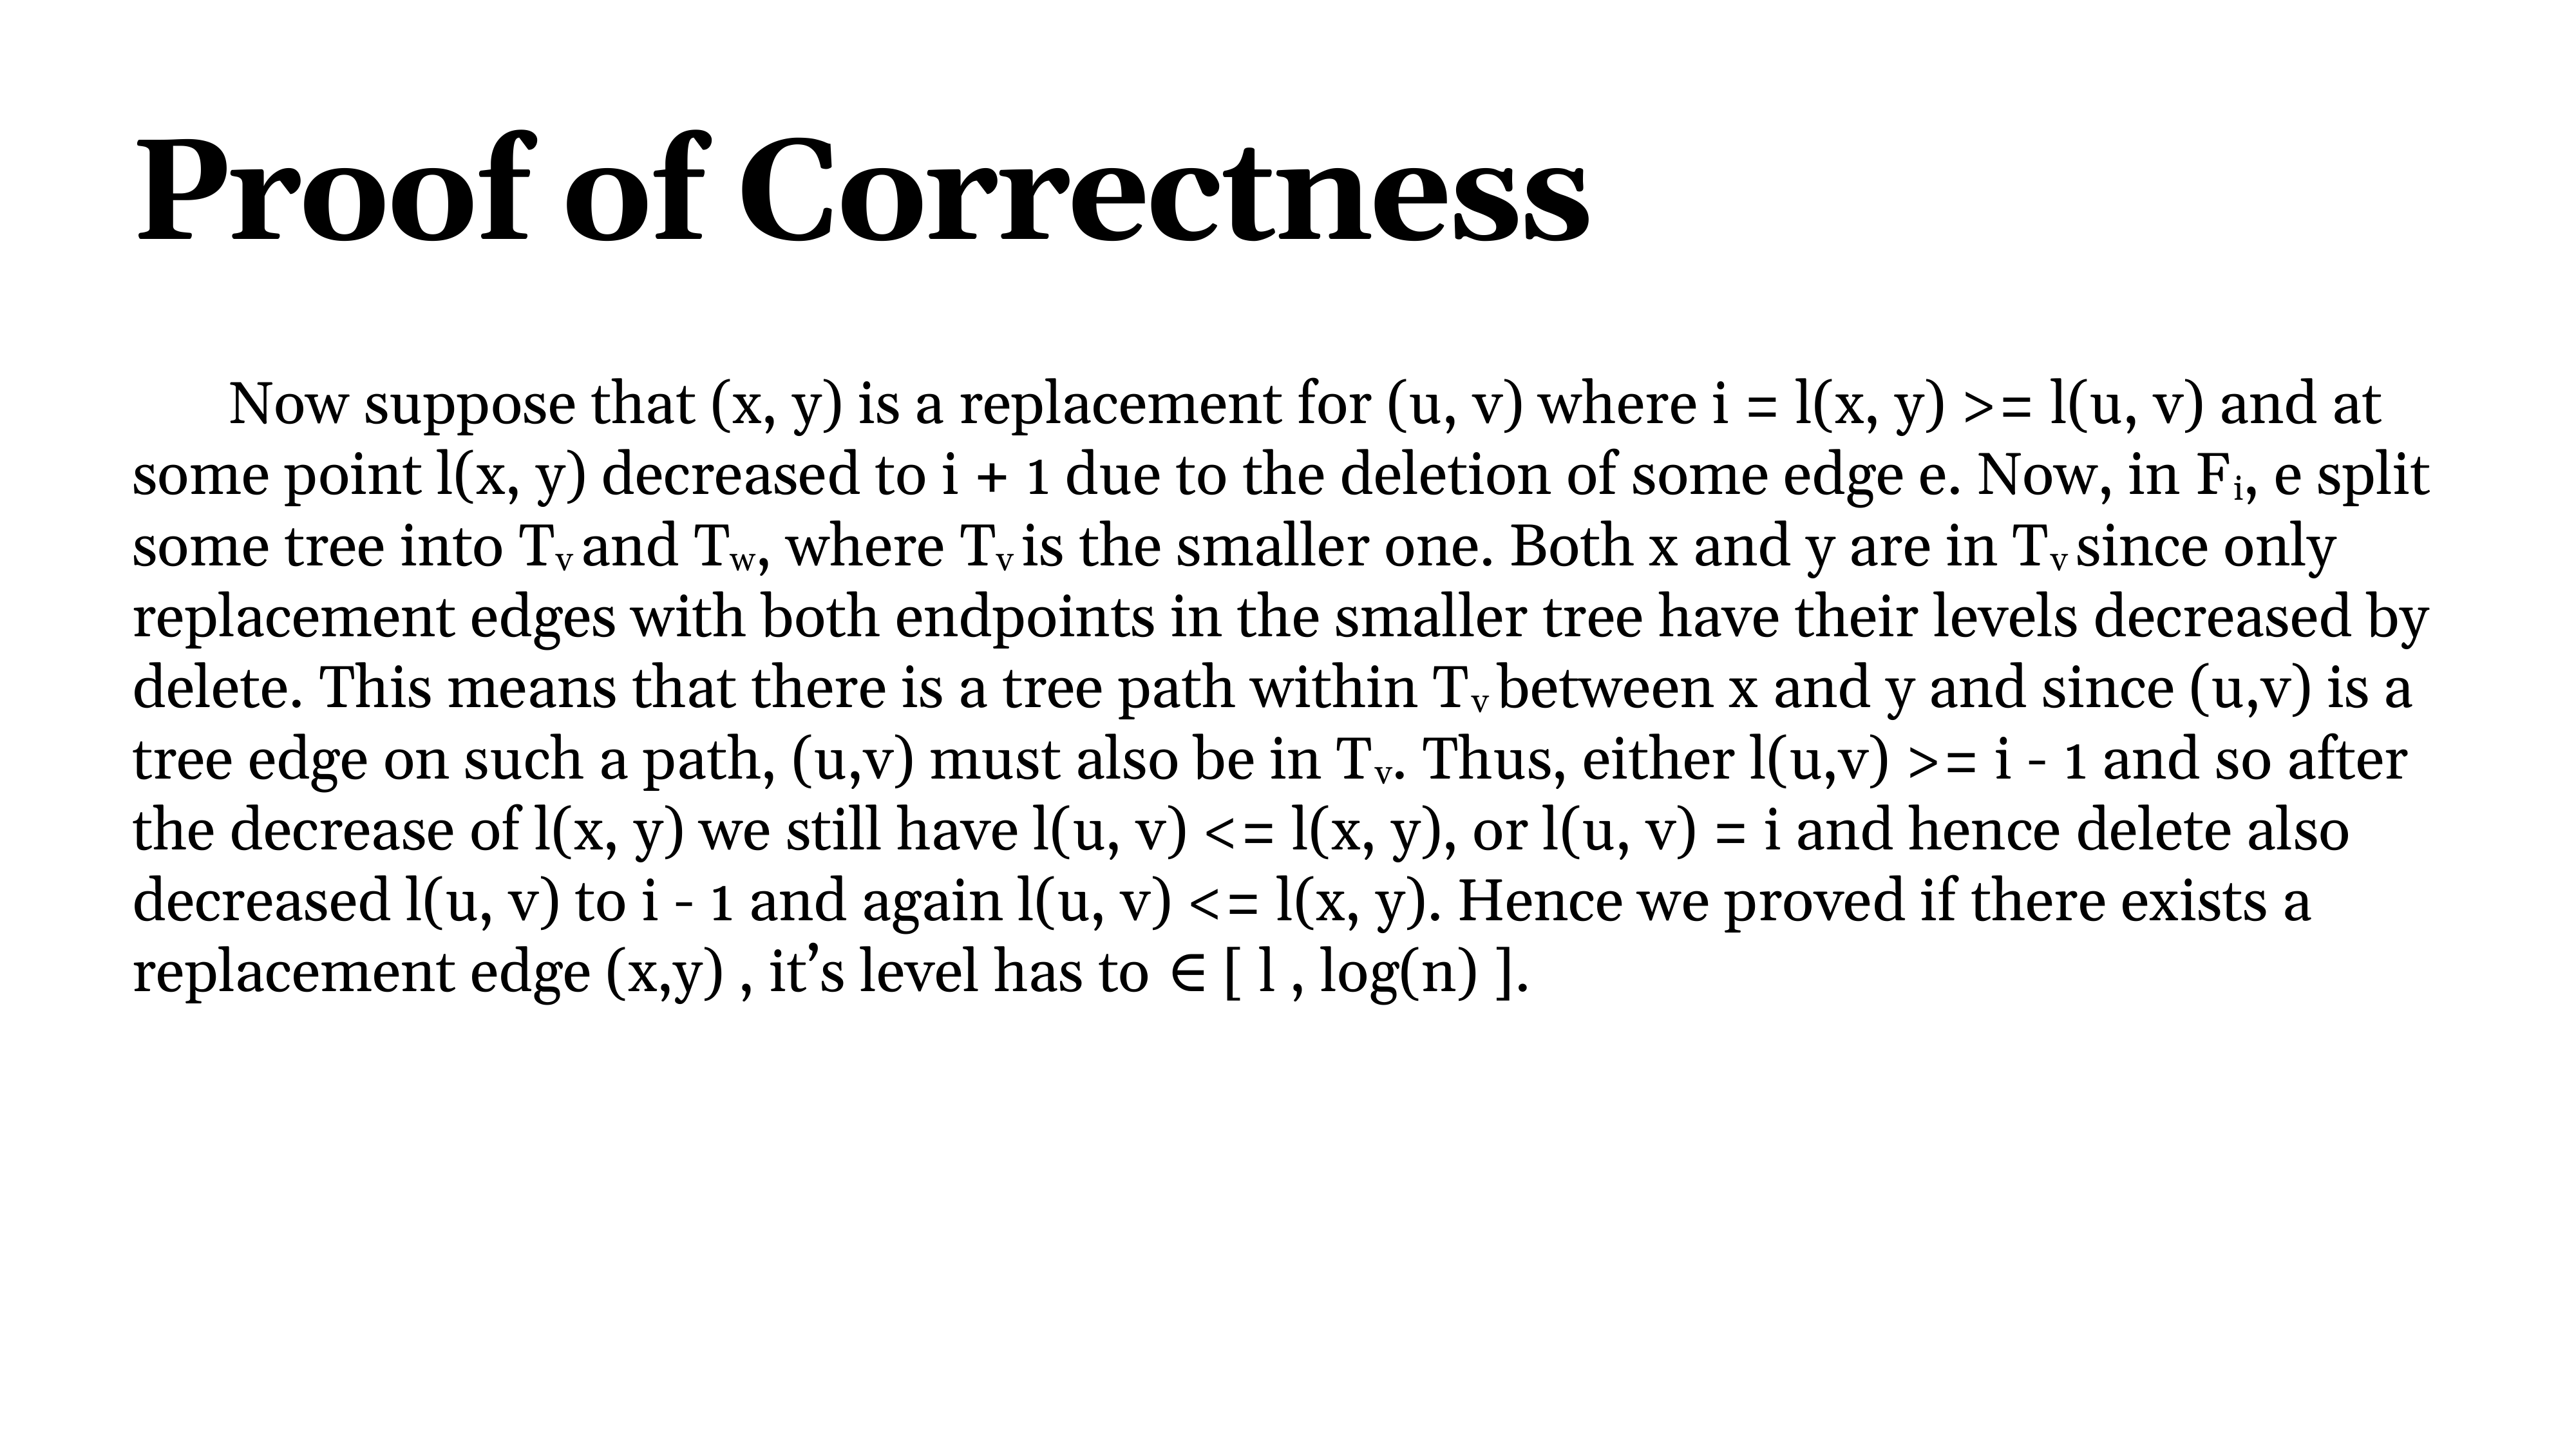

# Proof of Correctness
	Now suppose that (x, y) is a replacement for (u, v) where i = l(x, y) >= l(u, v) and at some point l(x, y) decreased to i + 1 due to the deletion of some edge e. Now, in Fi, e split some tree into Tv and Tw, where Tv is the smaller one. Both x and y are in Tv since only replacement edges with both endpoints in the smaller tree have their levels decreased by delete. This means that there is a tree path within Tv between x and y and since (u,v) is a tree edge on such a path, (u,v) must also be in Tv. Thus, either l(u,v) >= i - 1 and so after the decrease of l(x, y) we still have l(u, v) <= l(x, y), or l(u, v) = i and hence delete also decreased l(u, v) to i - 1 and again l(u, v) <= l(x, y). Hence we proved if there exists a replacement edge (x,y) , it’s level has to ∈ [ l , log(n) ].